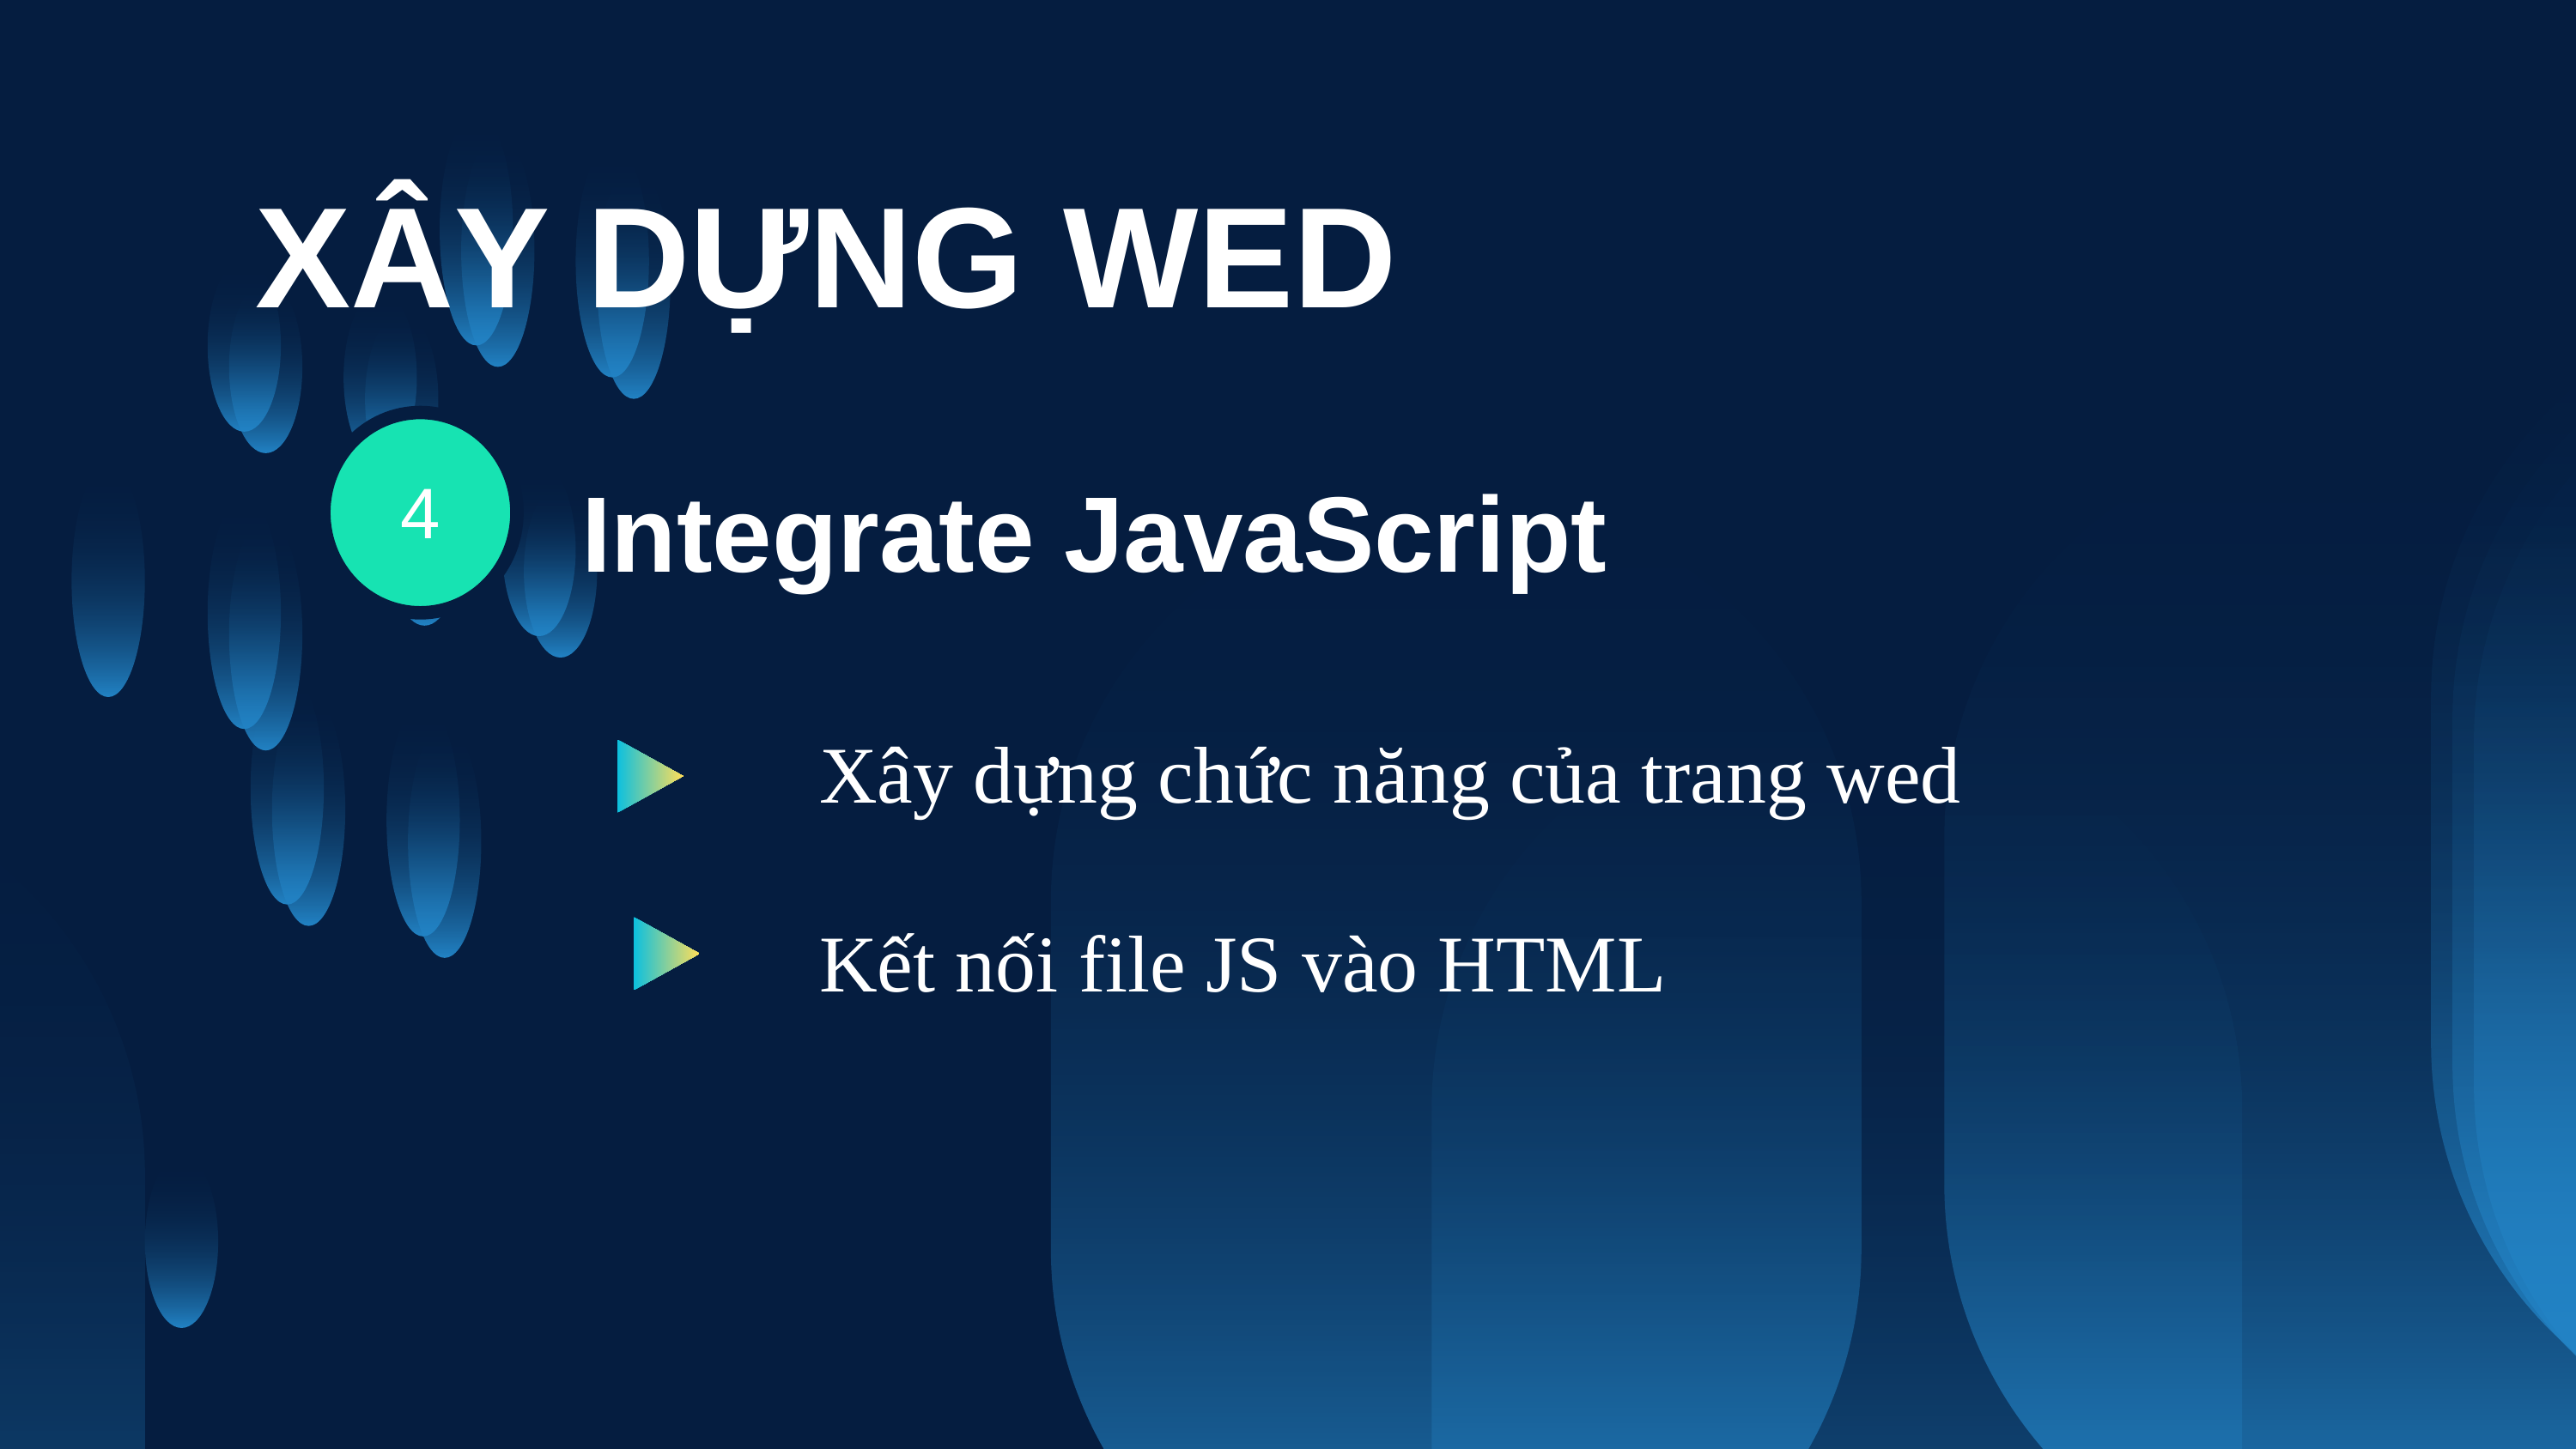

XÂY DỰNG WED

4

Integrate JavaScript

Xây dựng chức năng của trang wed

Kết nối file JS vào HTML